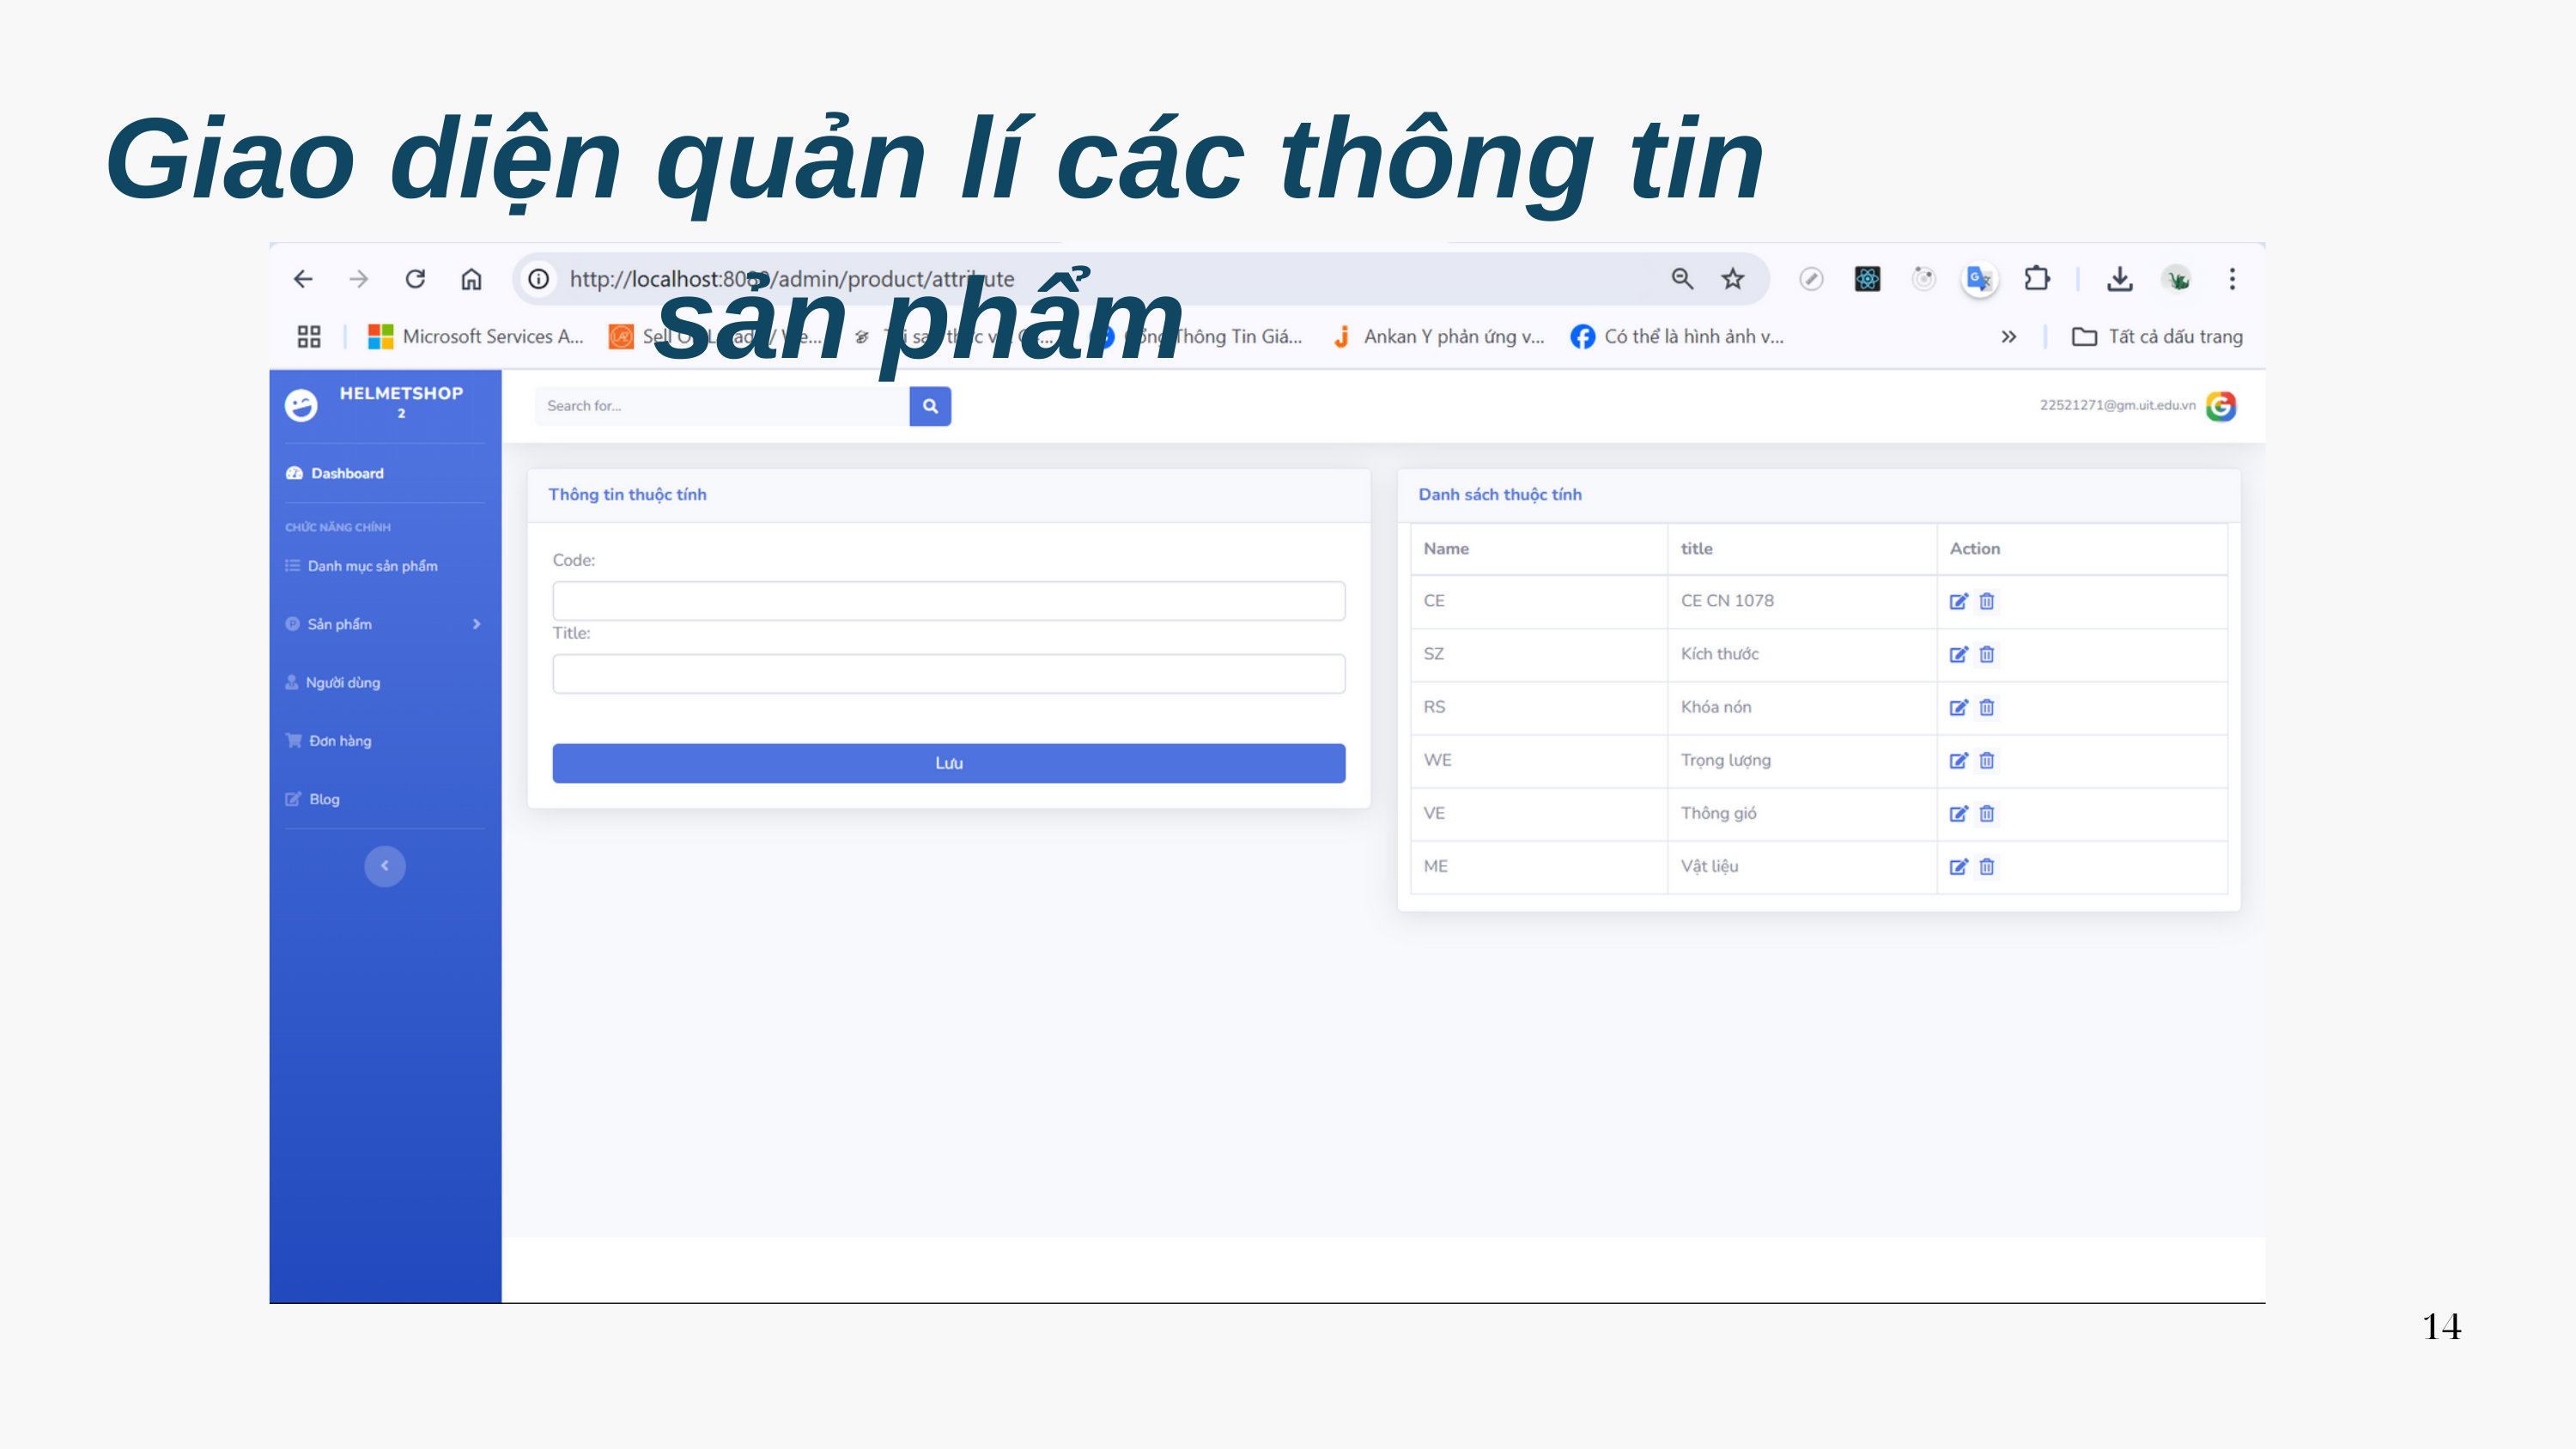

Giao diện quản lí các thông tin sản phẩm

14